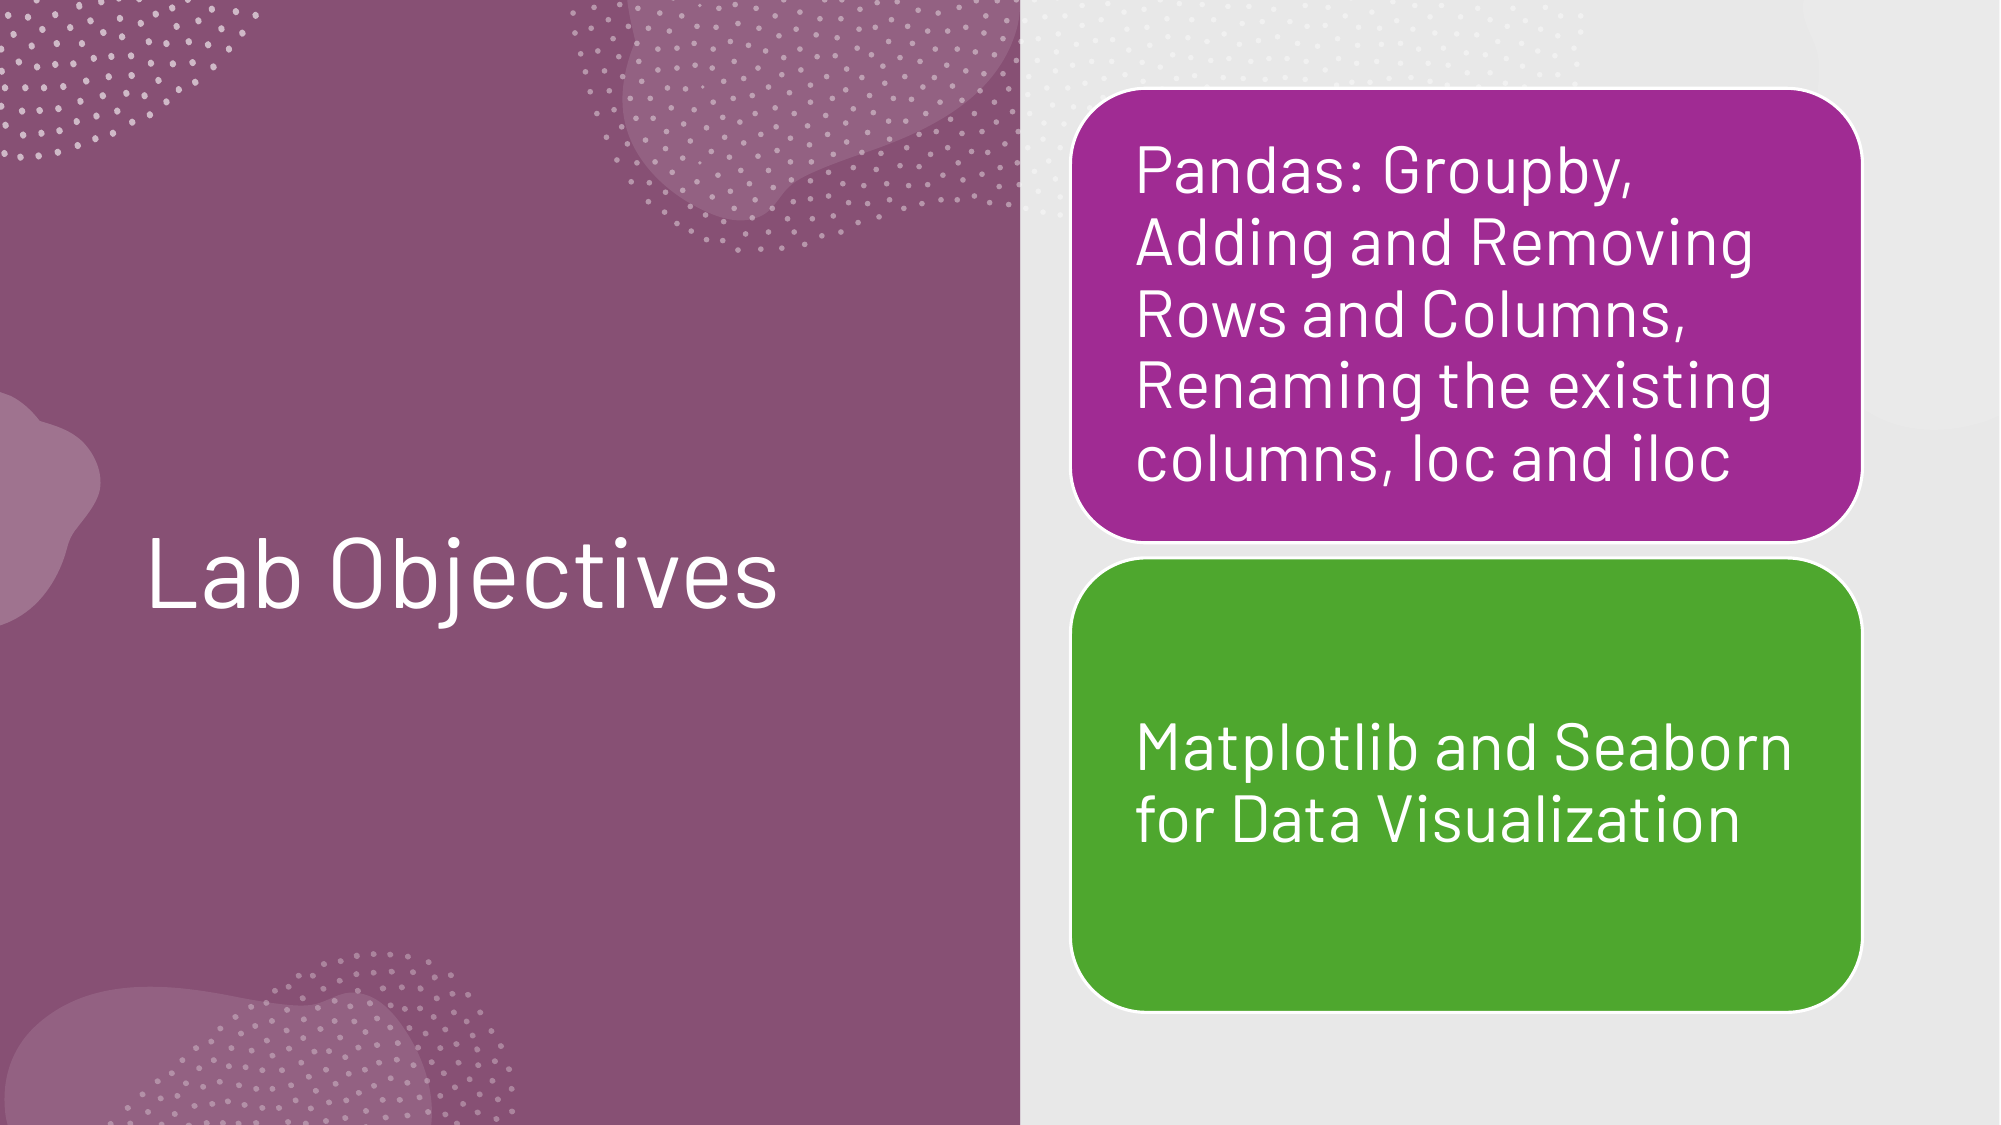

Pandas: Groupby, Adding and Removing Rows and Columns, Renaming the existing columns, loc and iloc
Matplotlib and Seaborn for Data Visualization
# Lab Objectives